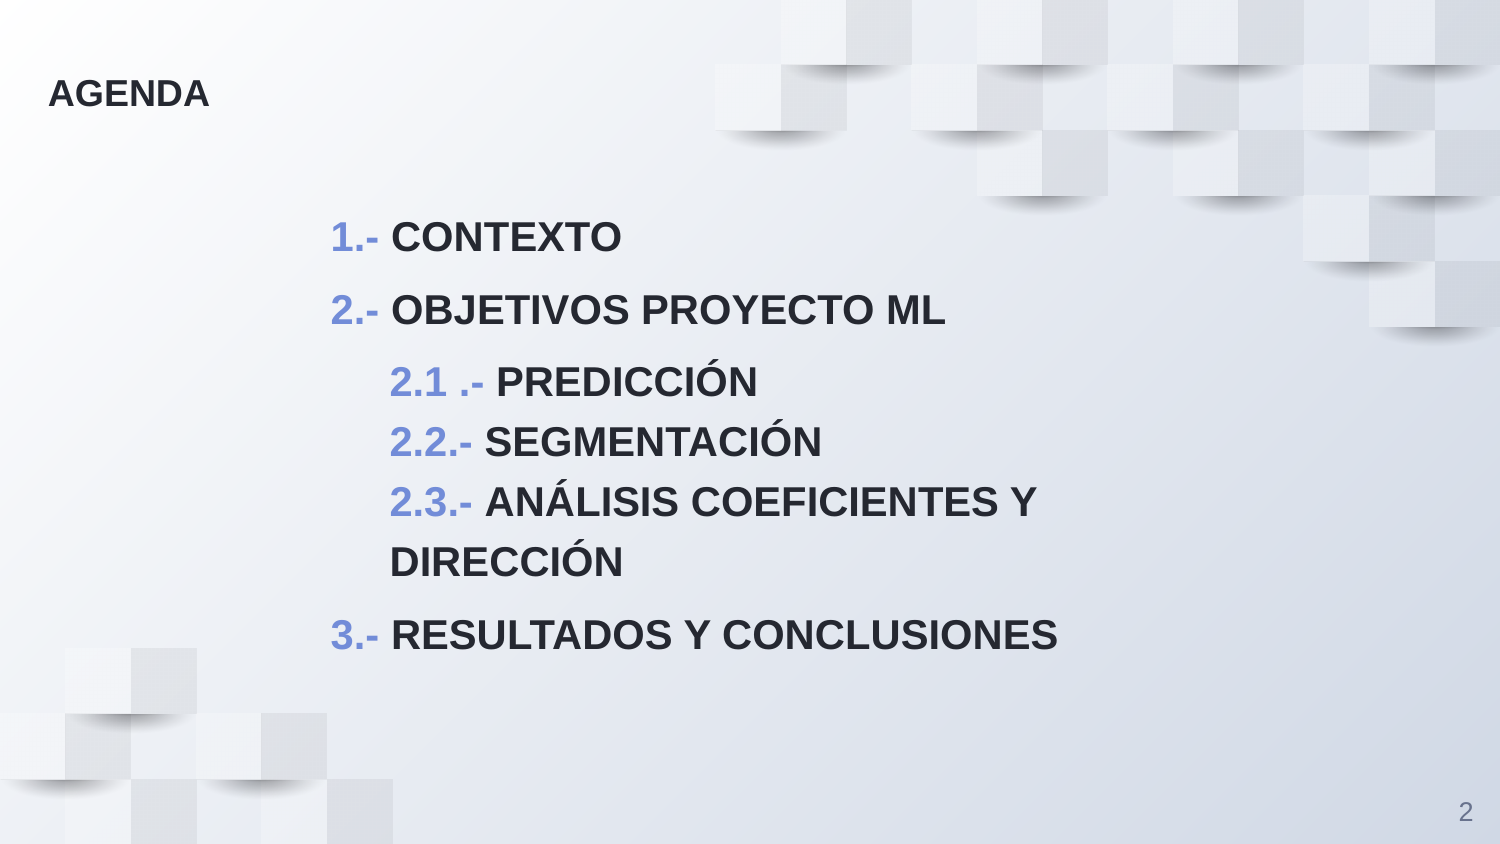

# AGENDA
1.- CONTEXTO
2.- OBJETIVOS PROYECTO ML
2.1 .- PREDICCIÓN
2.2.- SEGMENTACIÓN
2.3.- ANÁLISIS COEFICIENTES Y DIRECCIÓN
3.- RESULTADOS Y CONCLUSIONES
2